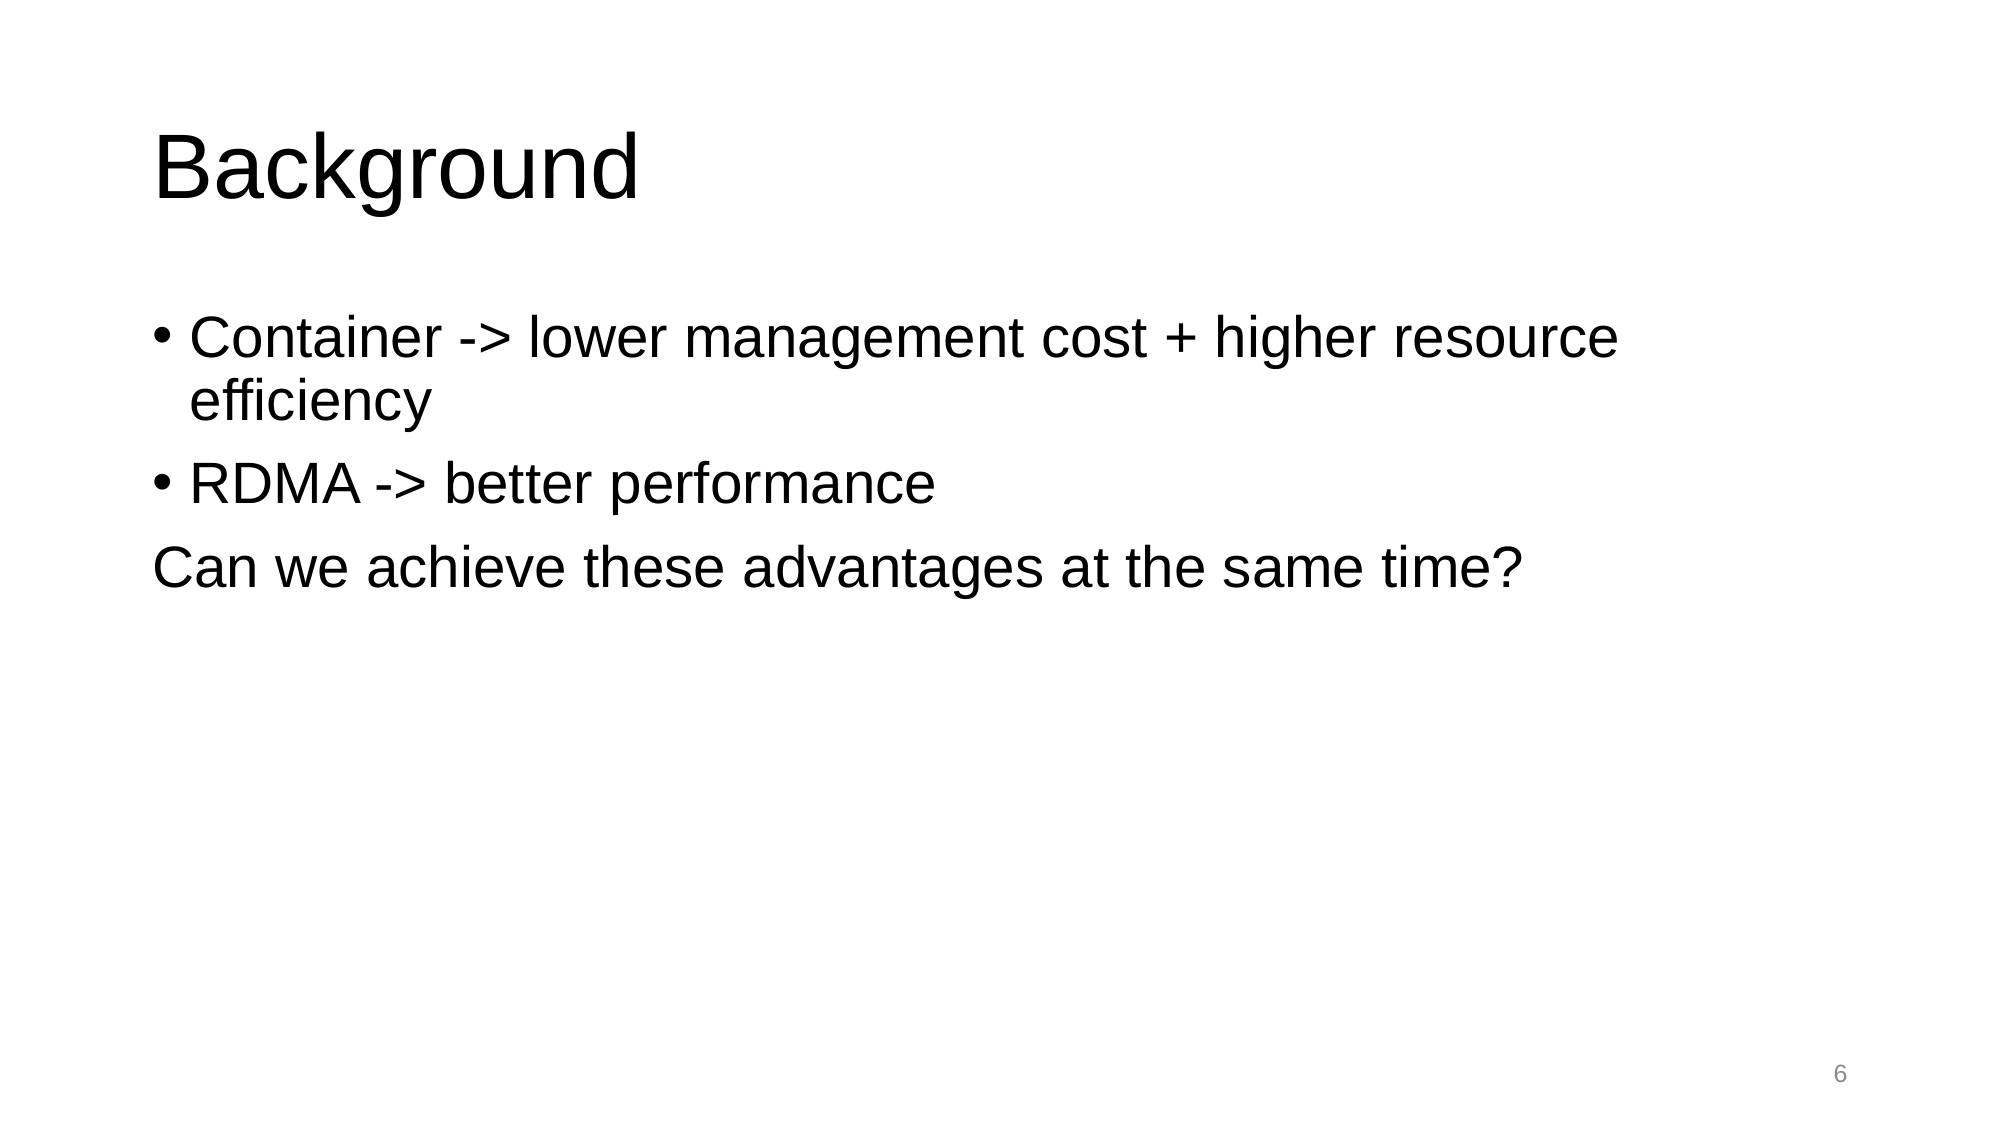

# Background
Container -> lower management cost + higher resource efficiency
RDMA -> better performance
Can we achieve these advantages at the same time?

6